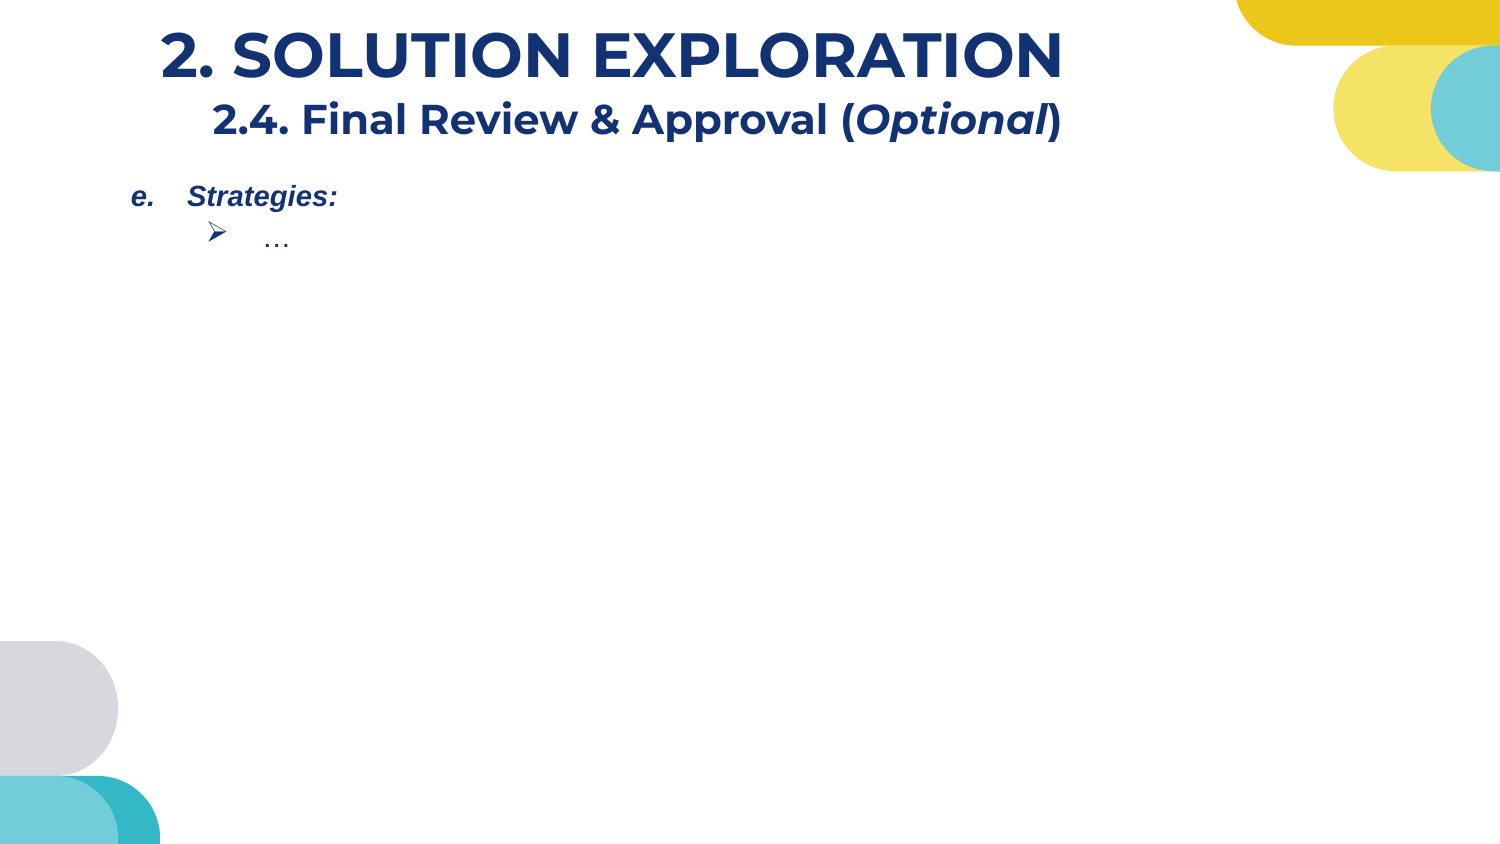

# 2. SOLUTION EXPLORATION
2.4. Final Review & Approval (Optional)
Strategies:
…